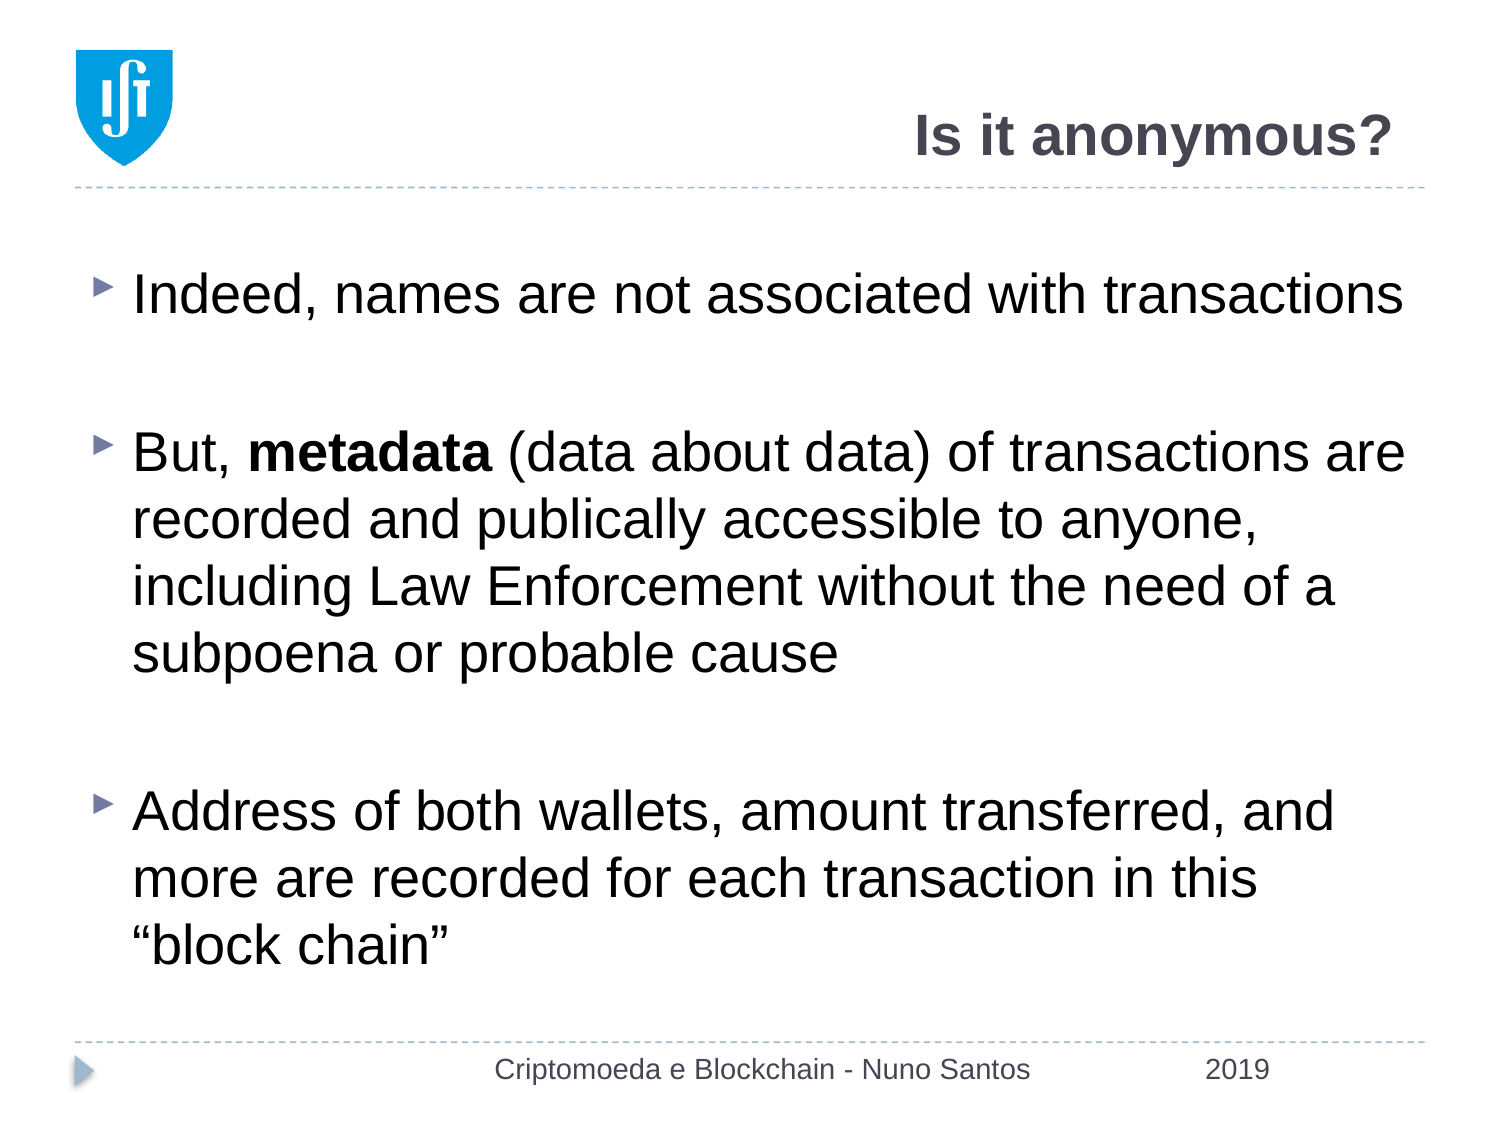

# Is it anonymous?

Indeed, names are not associated with transactions

But, metadata (data about data) of transactions are recorded and publically accessible to anyone, including Law Enforcement without the need of a subpoena or probable cause

Address of both wallets, amount transferred, and more are recorded for each transaction in this “block chain”
Criptomoeda e Blockchain - Nuno Santos
2019